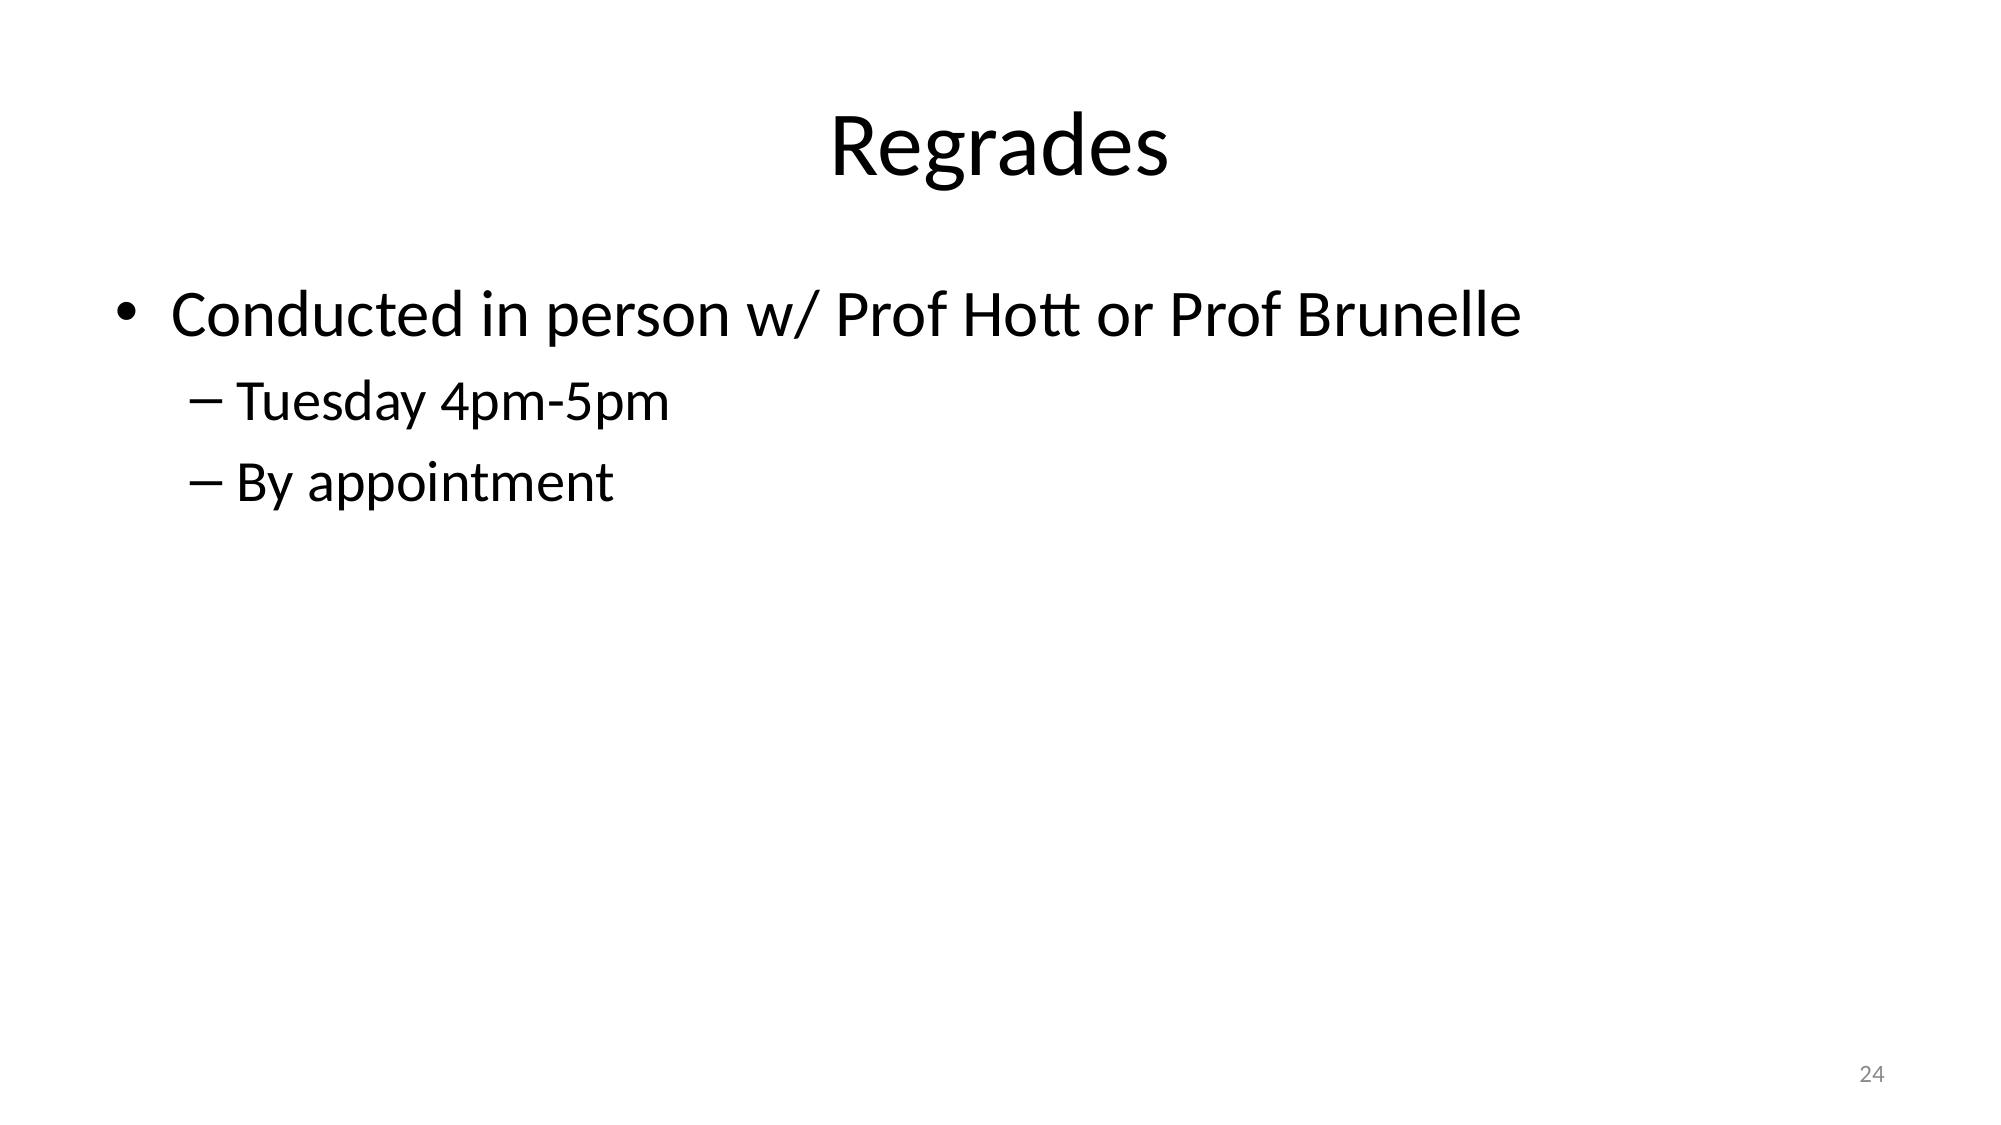

# Regrades
Conducted in person w/ Prof Hott or Prof Brunelle
Tuesday 4pm-5pm
By appointment
24